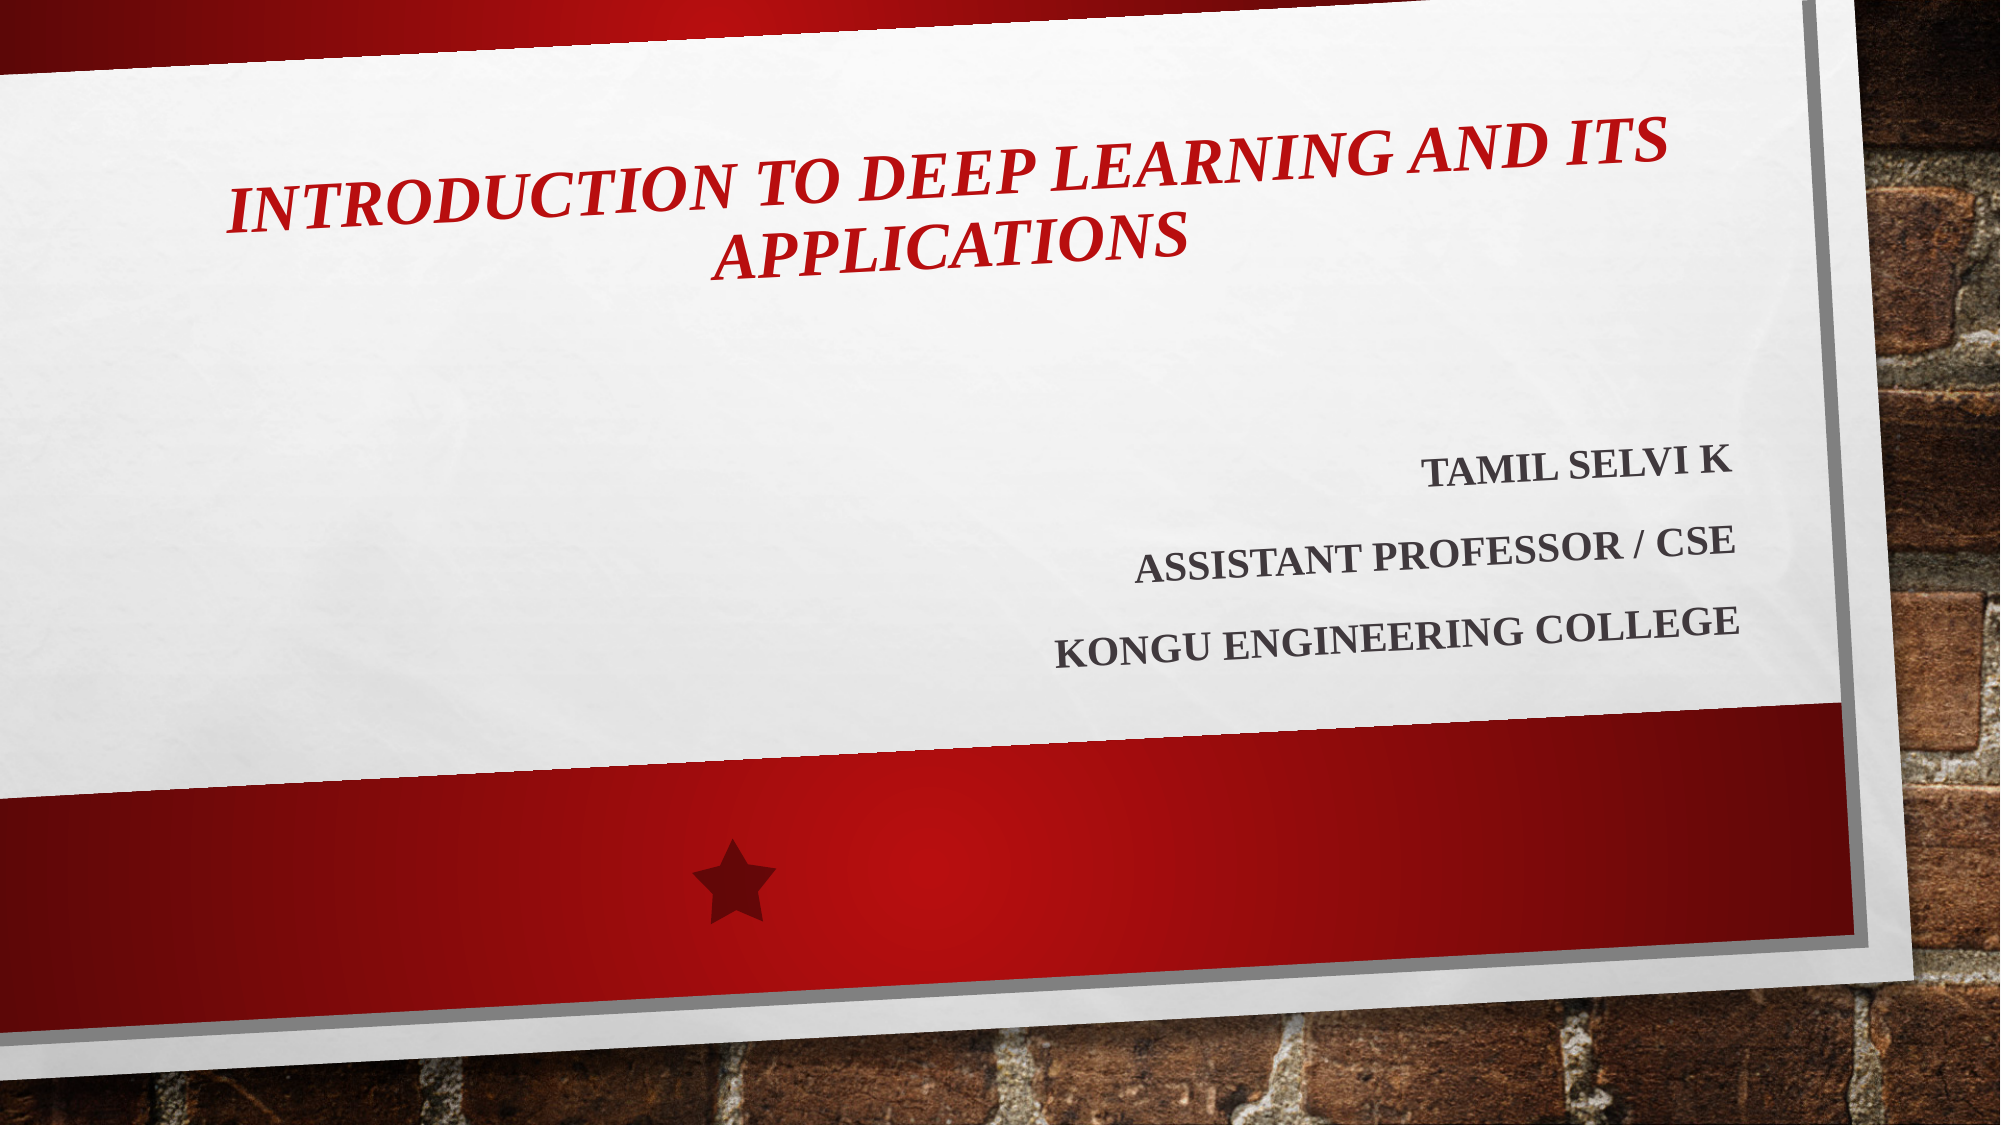

# INTRODUCTION TO DEEP LEARNING AND ITS APPLICATIONS
TAMIL SELVI K
ASSISTANT PROFESSOR / CSE
KONGU ENGINEERING COLLEGE